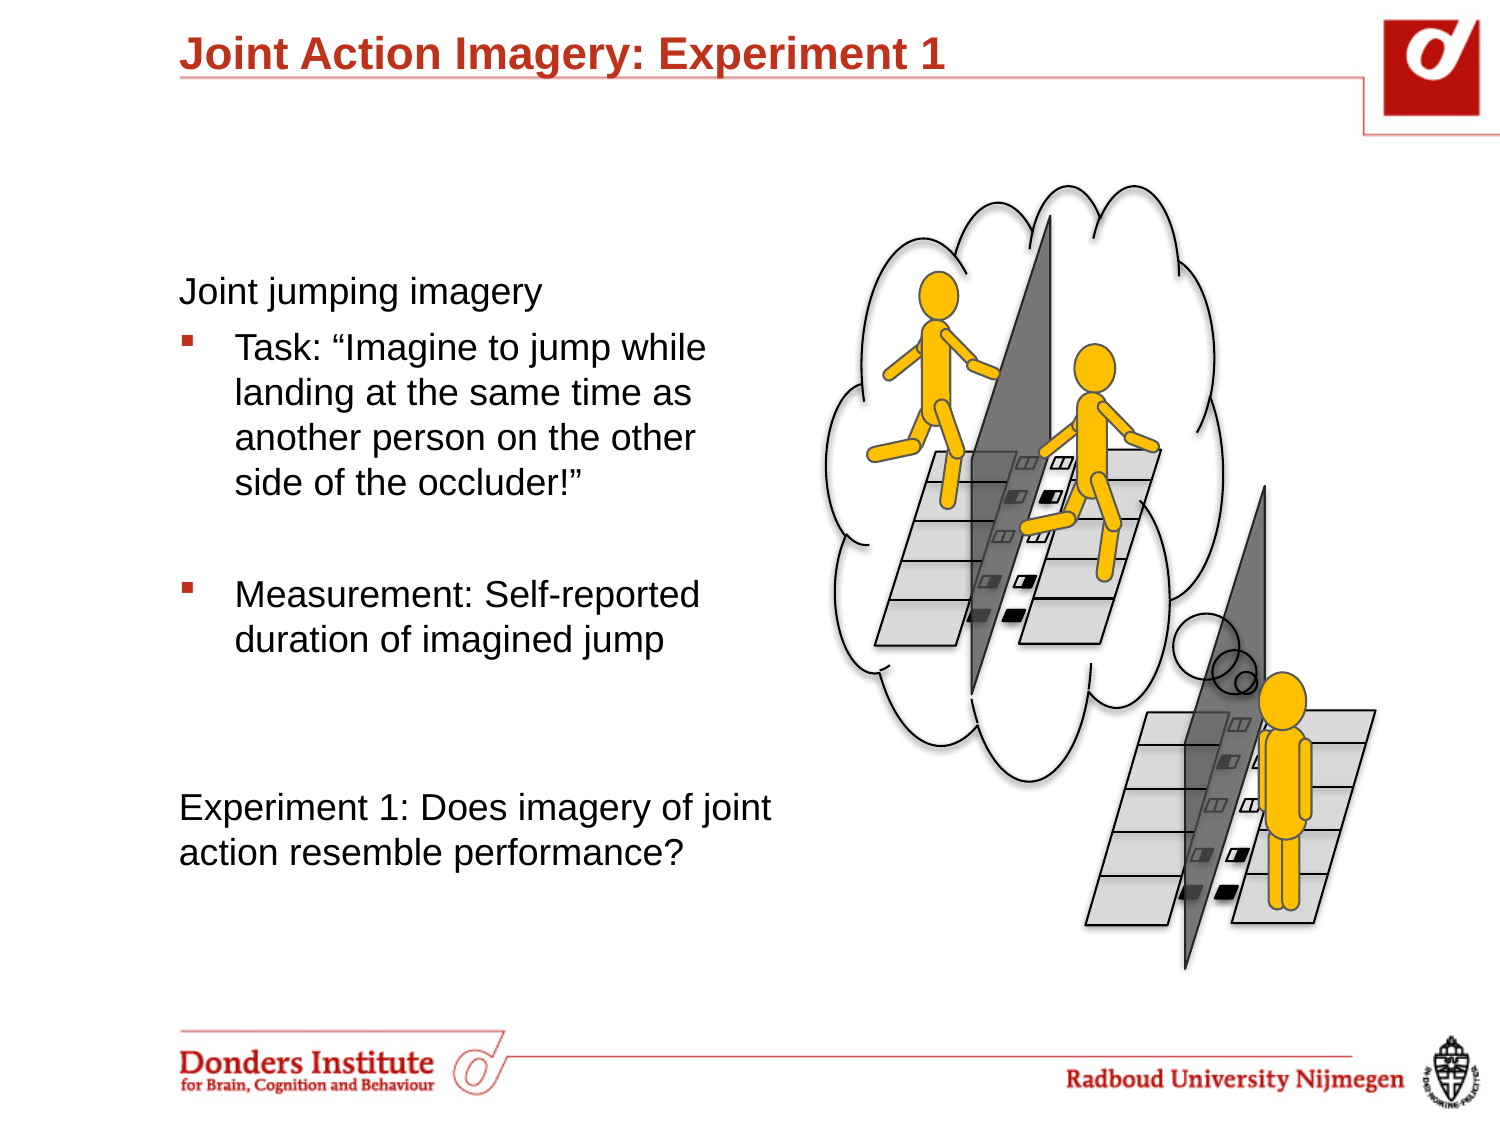

# Joint Action Imagery: Experiment 1

Joint jumping imagery
Task: “Imagine to jump while landing at the same time as another person on the other side of the occluder!”

Measurement: Self-reported duration of imagined jump

Experiment 1: Does imagery of joint action resemble performance?